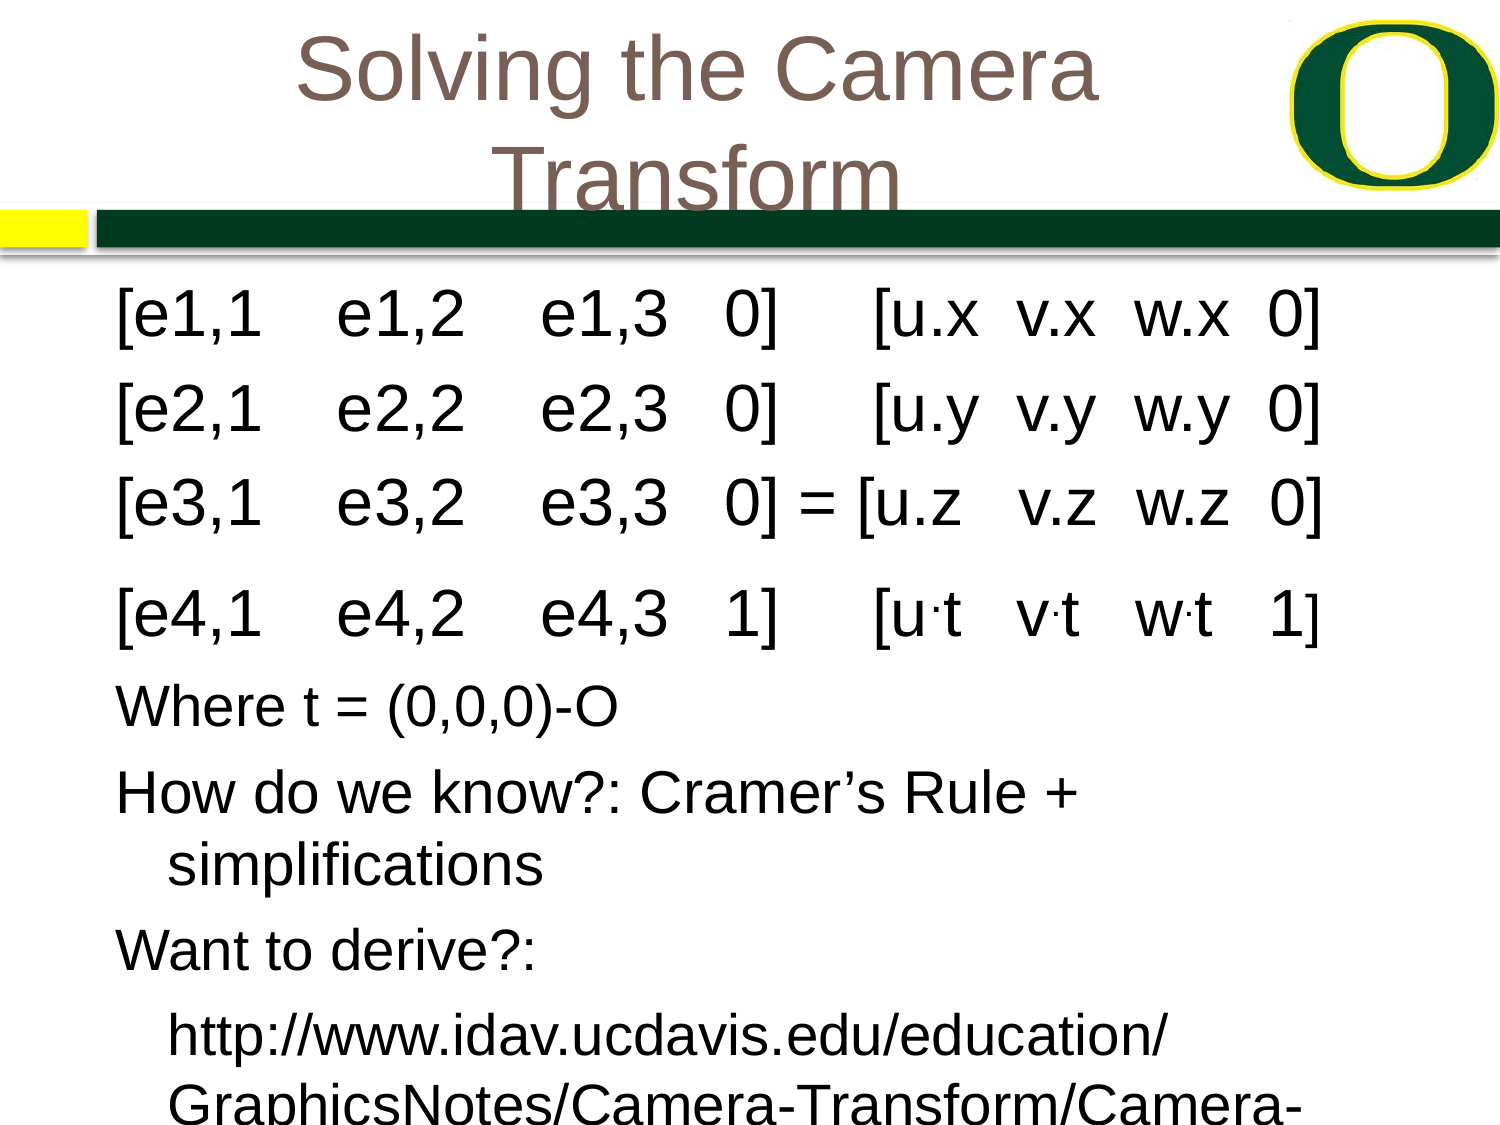

# Solving the Camera Transform
[e1,1    e1,2    e1,3   0]     [u.x  v.x  w.x  0]
[e2,1    e2,2    e2,3   0]     [u.y  v.y  w.y  0]
[e3,1    e3,2    e3,3   0] = [u.z   v.z  w.z  0]
[e4,1    e4,2    e4,3   1]     [u.t   v.t   w.t   1]
Where t = (0,0,0)-O
How do we know?: Cramer’s Rule + simplifications
Want to derive?:
	http://www.idav.ucdavis.edu/education/	GraphicsNotes/Camera-Transform/Camera-	Transform.html